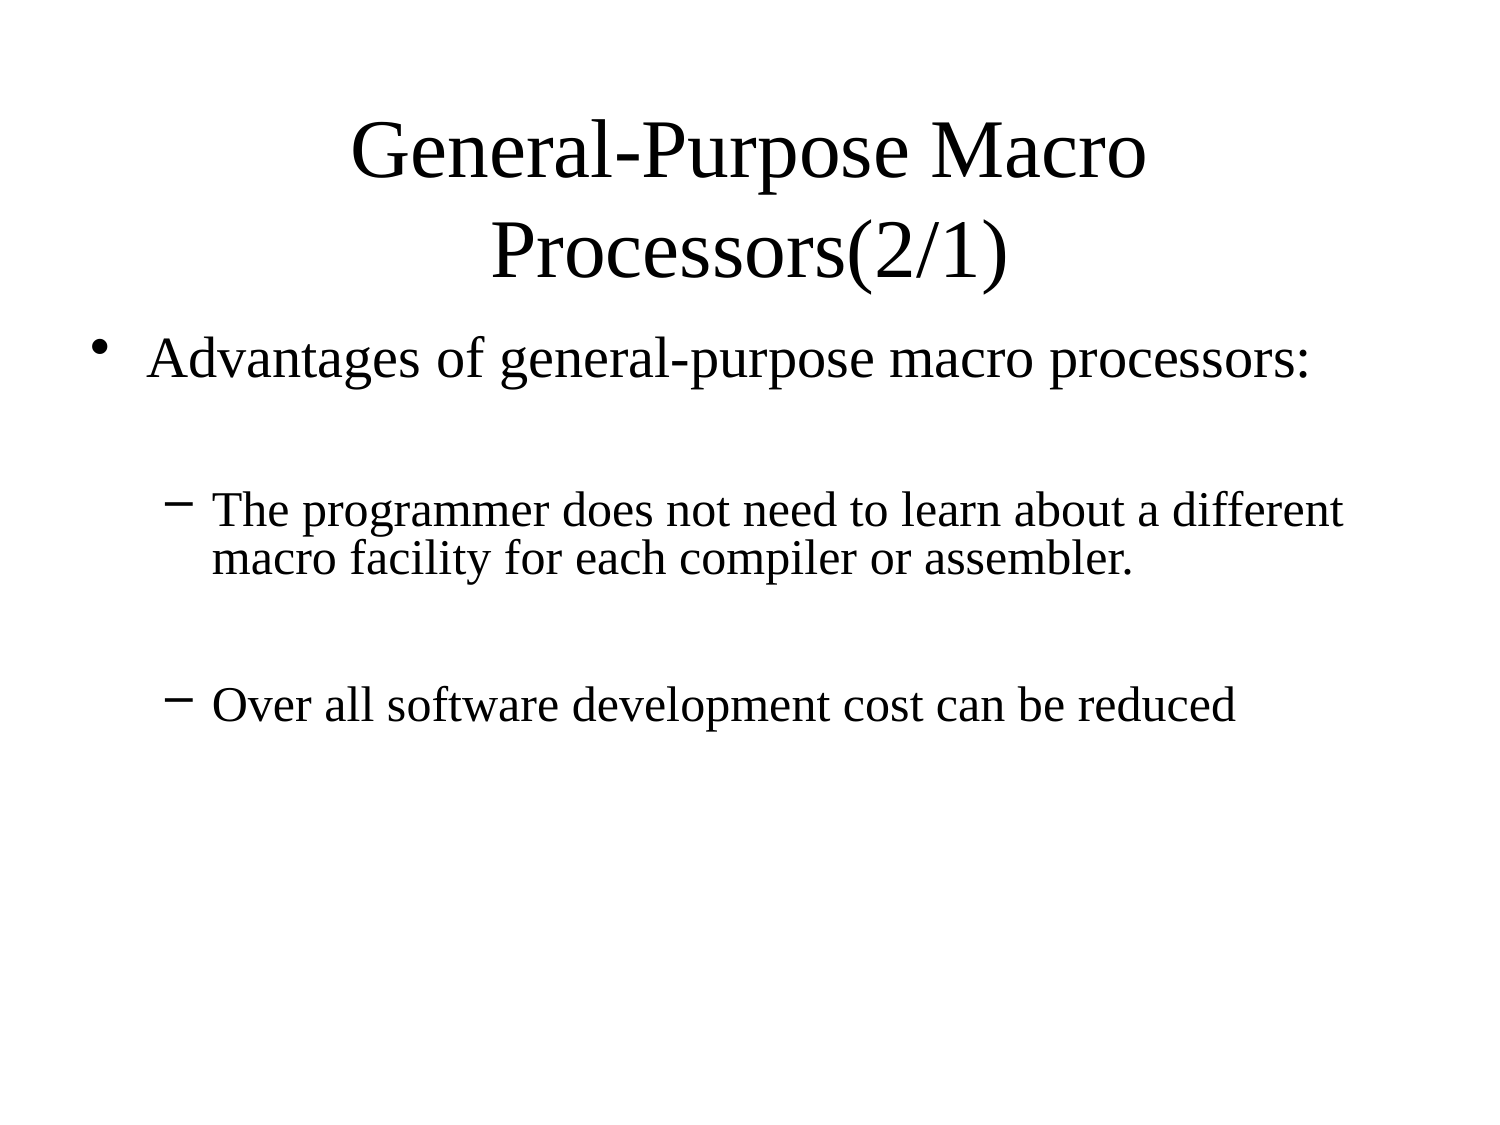

# General-Purpose Macro Processors(2/1)
Advantages of general-purpose macro processors:

The programmer does not need to learn about a different macro facility for each compiler or assembler.

Over all software development cost can be reduced